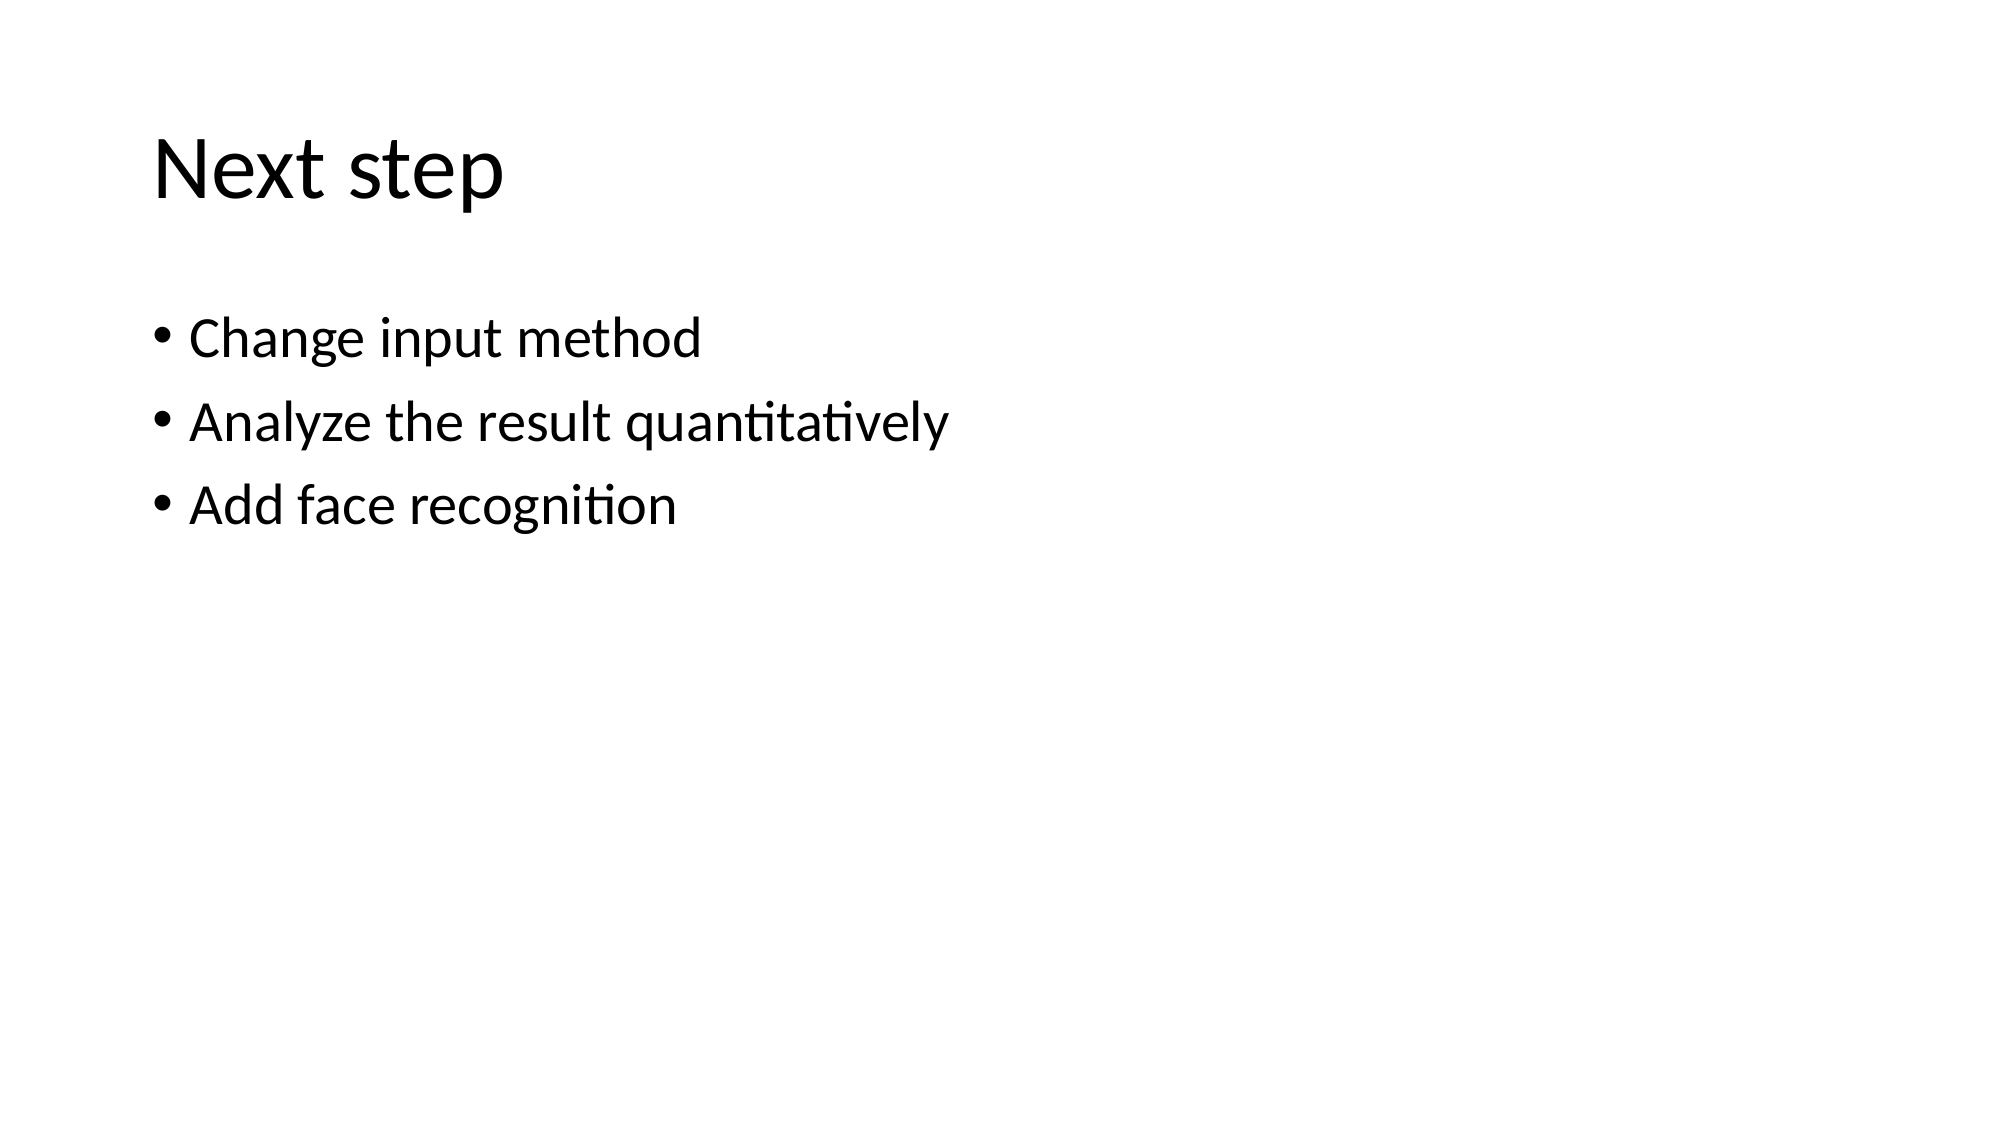

# Next step
Change input method
Analyze the result quantitatively
Add face recognition